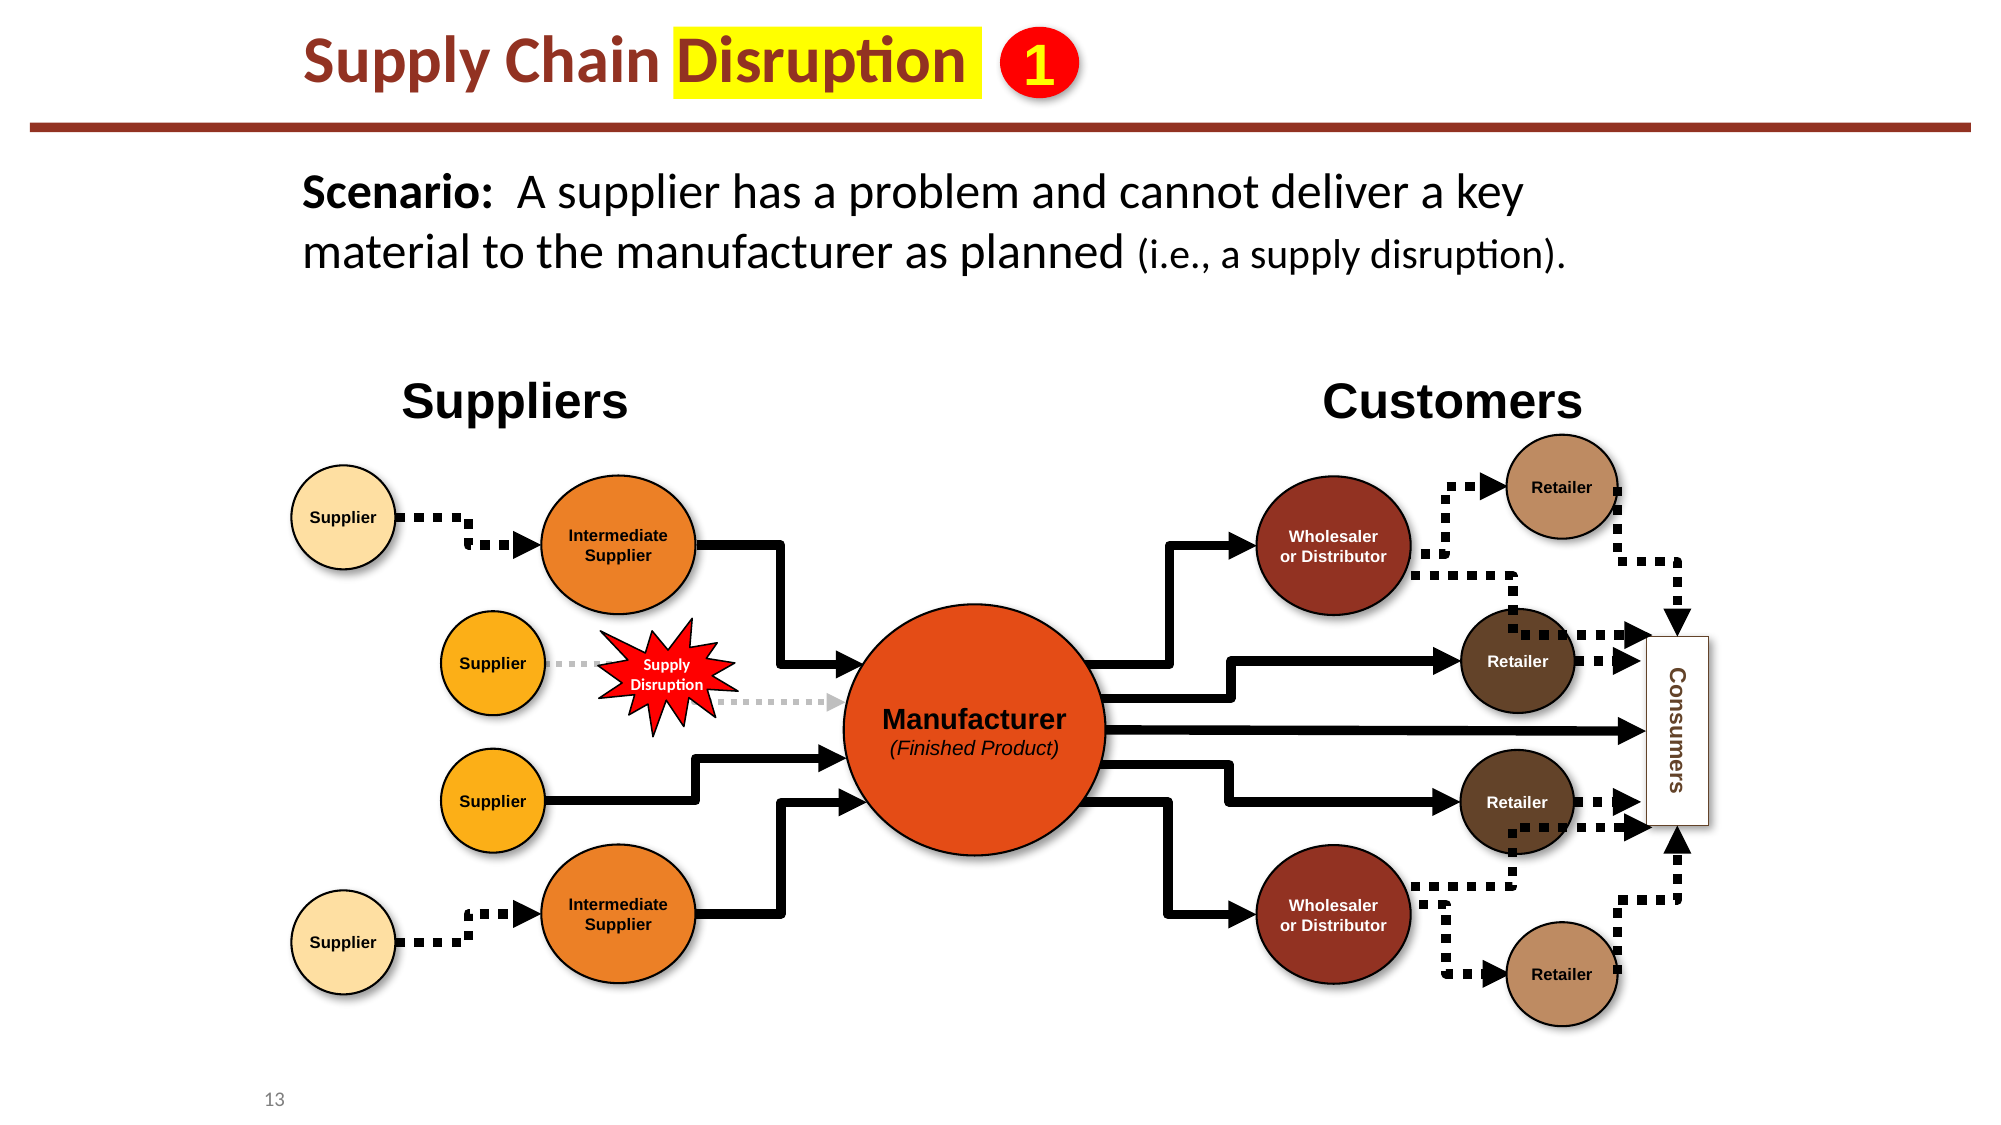

# Supply Chain Disruption

1
Scenario:  A supplier has a problem and cannot deliver a key material to the manufacturer as planned (i.e., a supply disruption).
Suppliers
Customers
Retailer
Supplier
Intermediate Supplier
Wholesaler or Distributor
Manufacturer
(Finished Product)
Retailer
Supplier
Consumers
Supplier
Retailer
Intermediate Supplier
Wholesaler or Distributor
Supplier
Retailer
Supply
Disruption
13